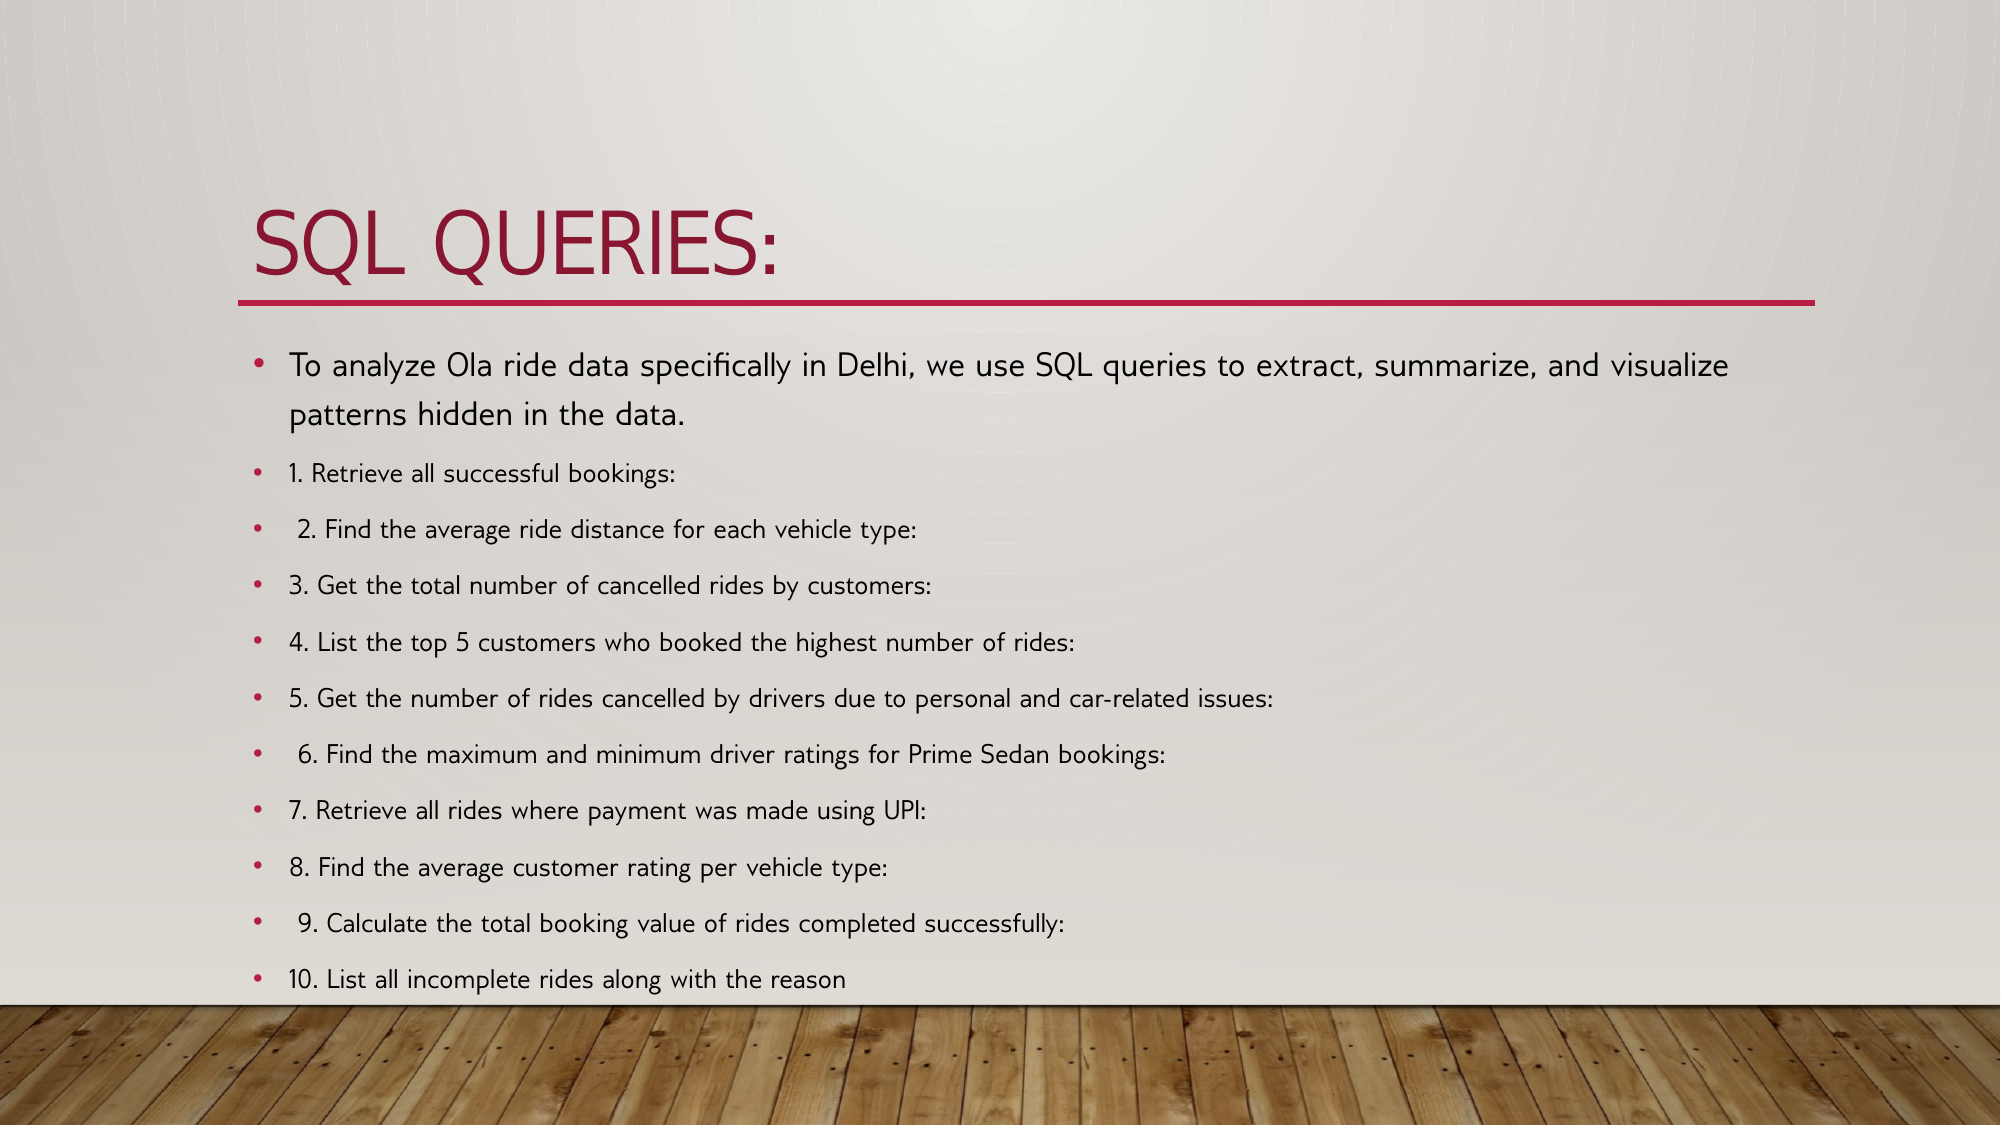

# SQL QUERIES:
To analyze Ola ride data specifically in Delhi, we use SQL queries to extract, summarize, and visualize patterns hidden in the data.
1. Retrieve all successful bookings:
 2. Find the average ride distance for each vehicle type:
3. Get the total number of cancelled rides by customers:
4. List the top 5 customers who booked the highest number of rides:
5. Get the number of rides cancelled by drivers due to personal and car-related issues:
 6. Find the maximum and minimum driver ratings for Prime Sedan bookings:
7. Retrieve all rides where payment was made using UPI:
8. Find the average customer rating per vehicle type:
 9. Calculate the total booking value of rides completed successfully:
10. List all incomplete rides along with the reason